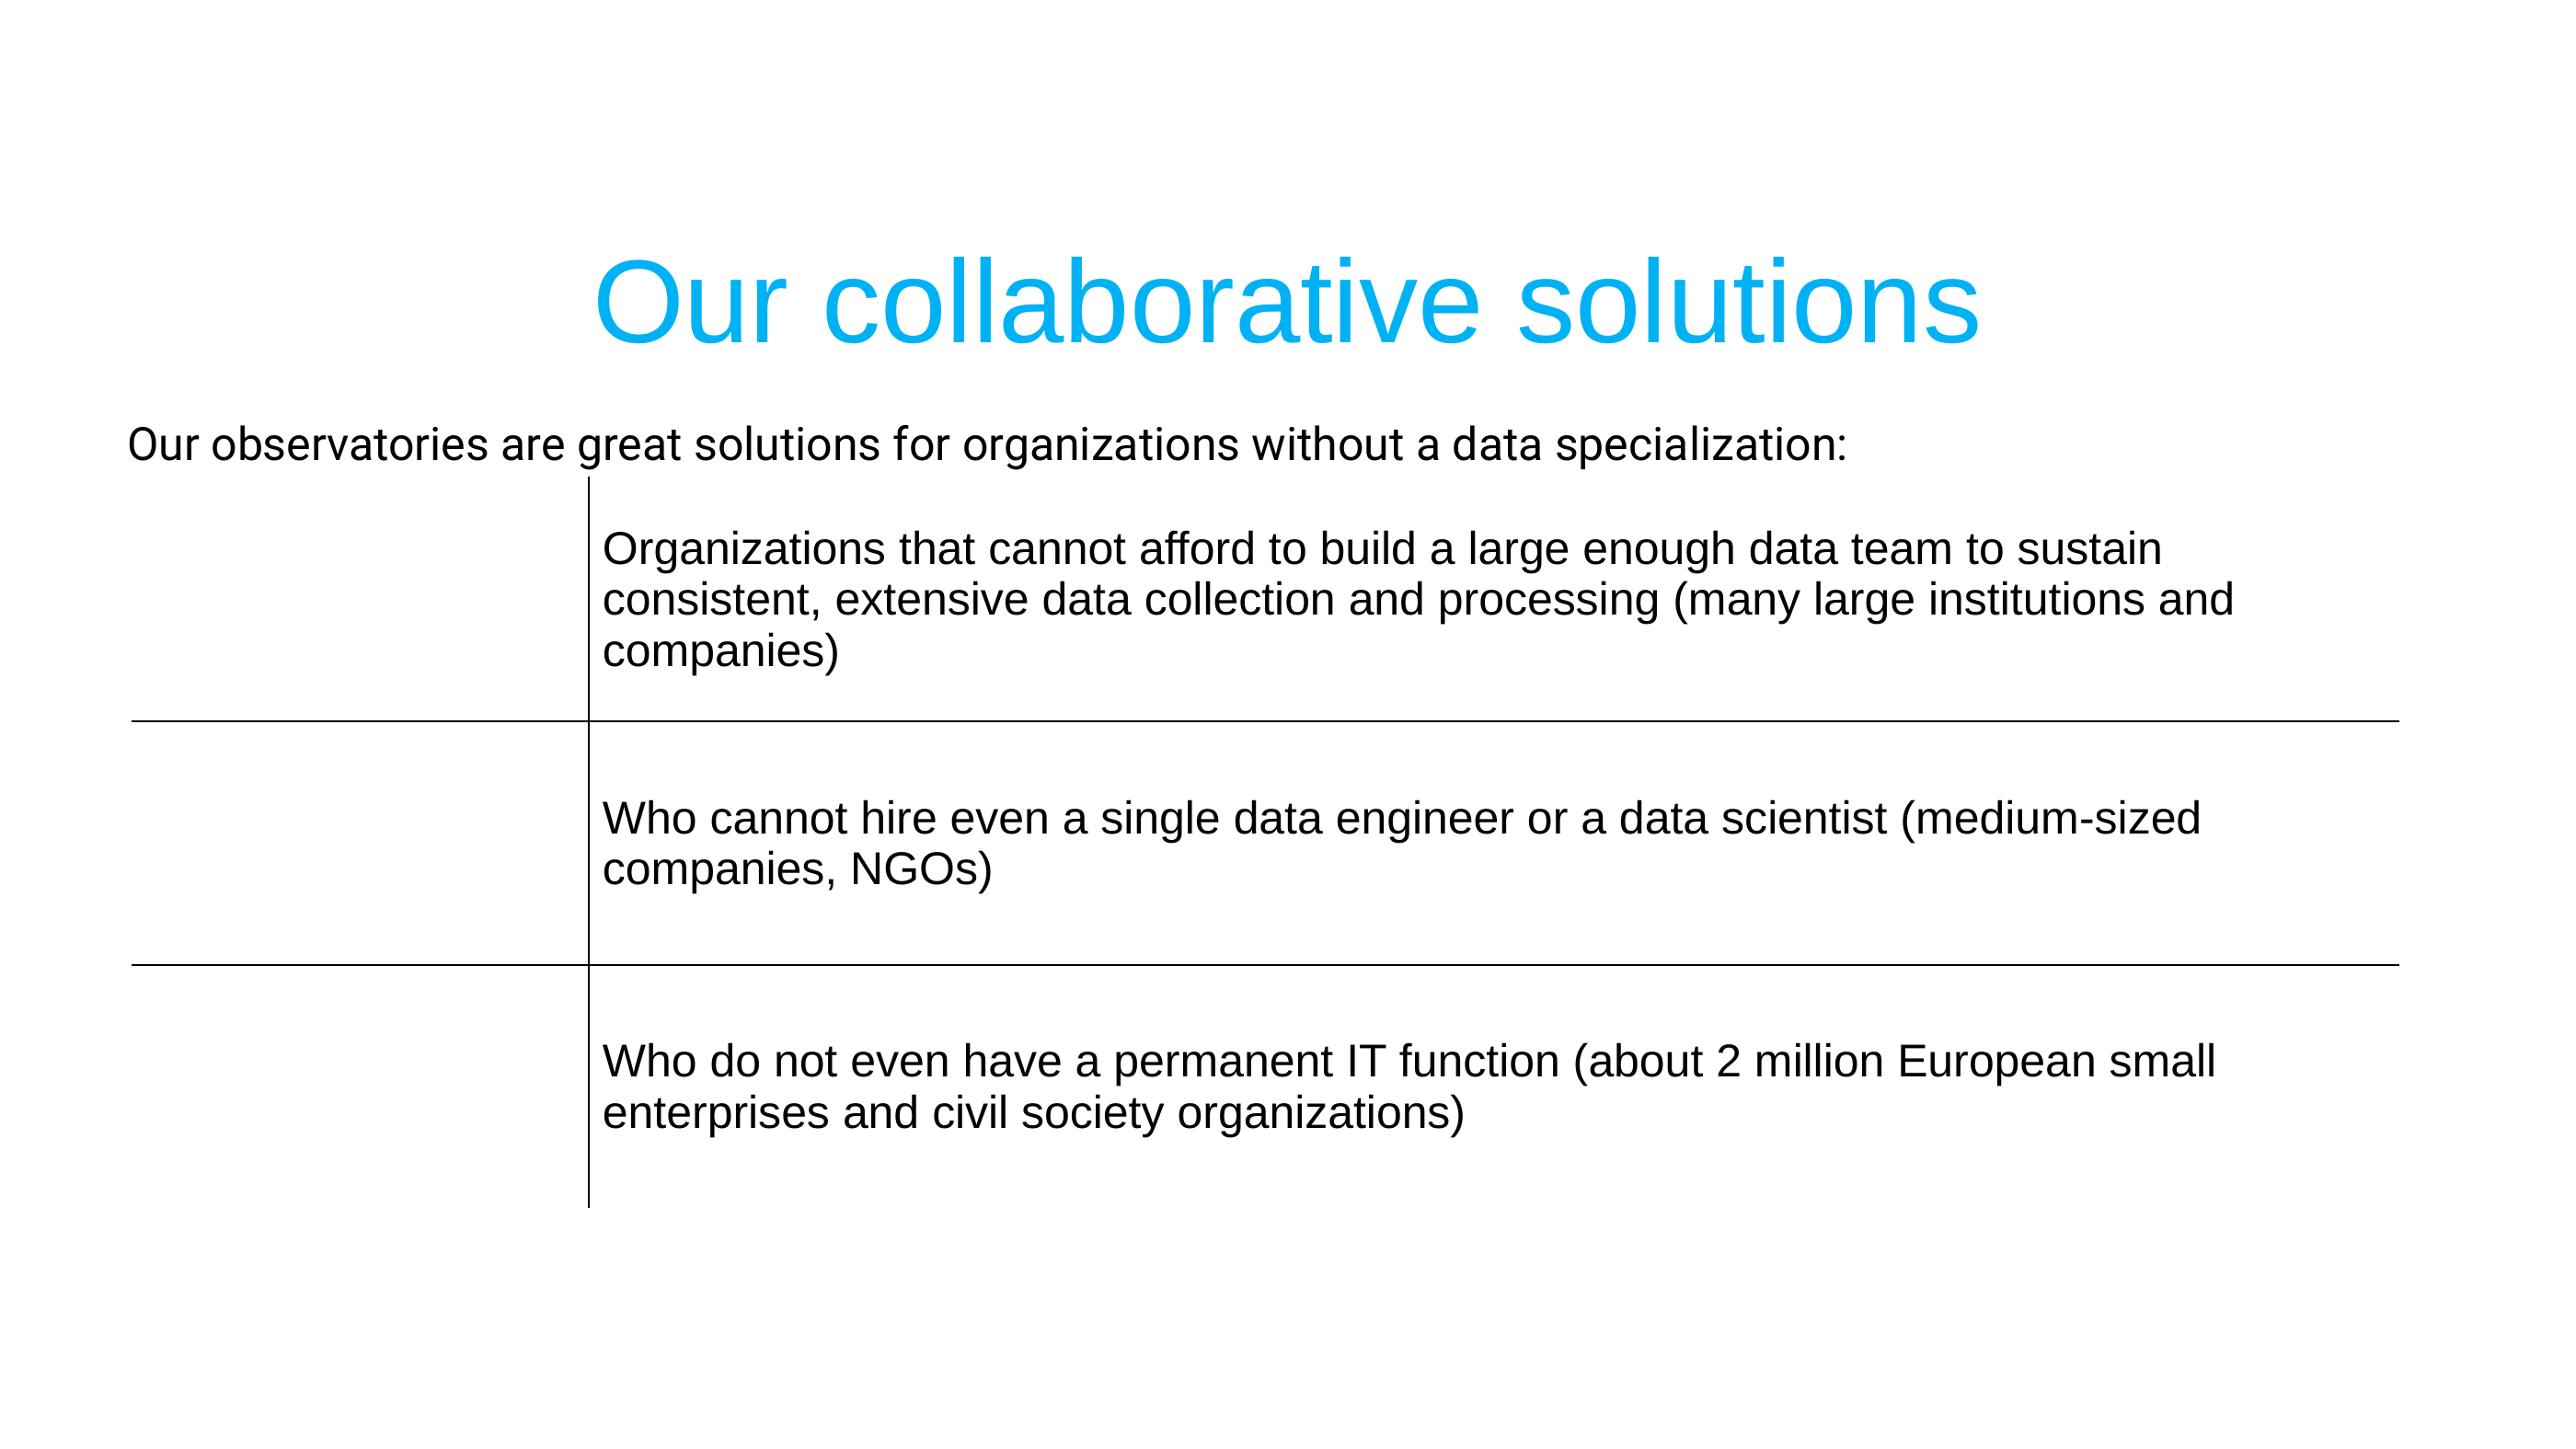

# Our collaborative solutions
 Our observatories are great solutions for organizations without a data specialization:
|  | Organizations that cannot afford to build a large enough data team to sustain consistent, extensive data collection and processing (many large institutions and companies) |
| --- | --- |
|  | Who cannot hire even a single data engineer or a data scientist (medium-sized companies, NGOs) |
|  | Who do not even have a permanent IT function (about 2 million European small enterprises and civil society organizations) |